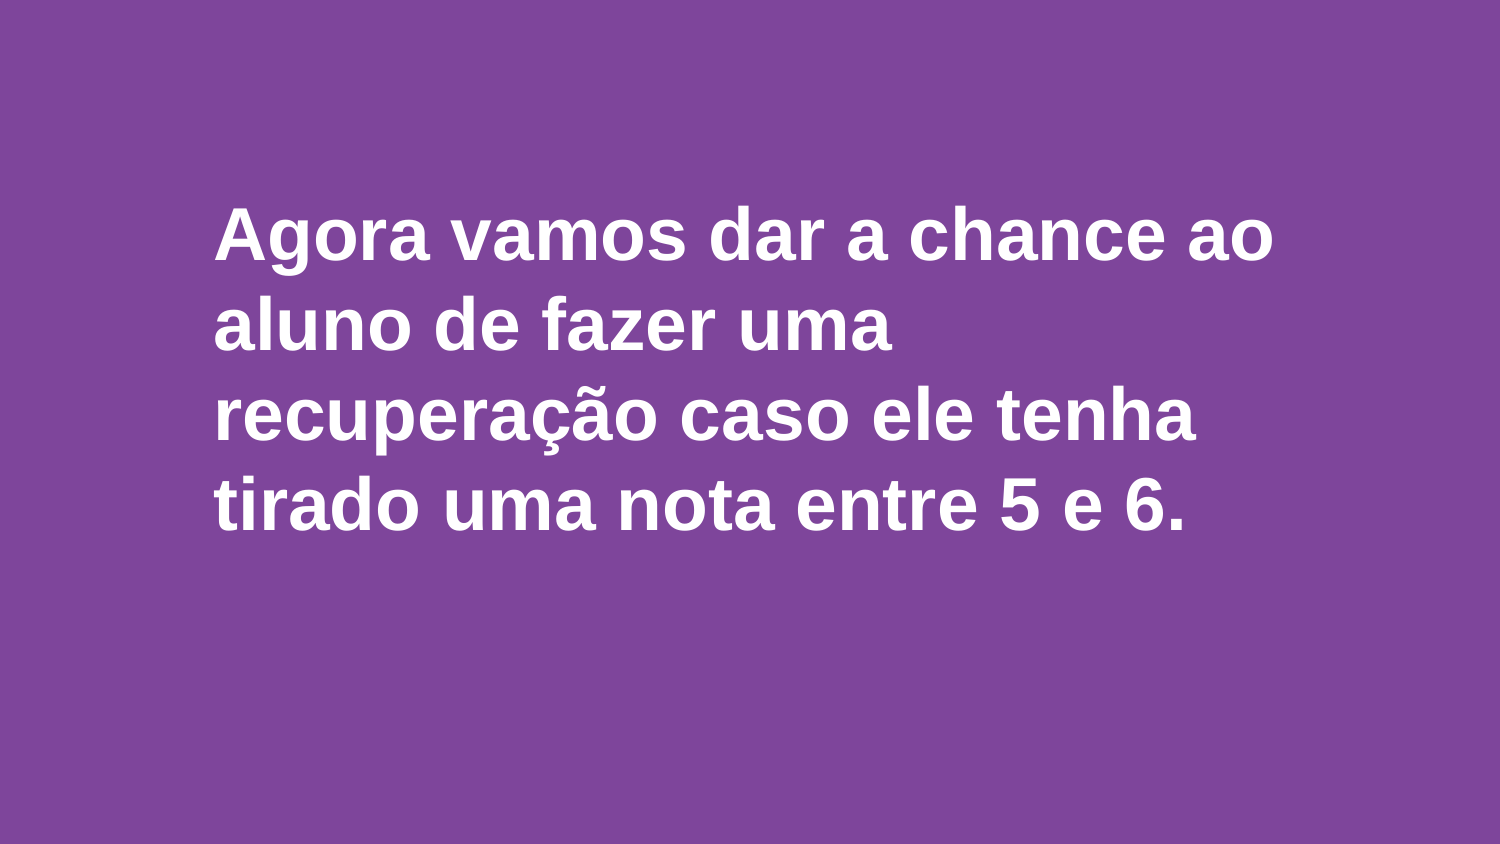

Agora vamos dar a chance ao aluno de fazer uma recuperação caso ele tenha tirado uma nota entre 5 e 6.